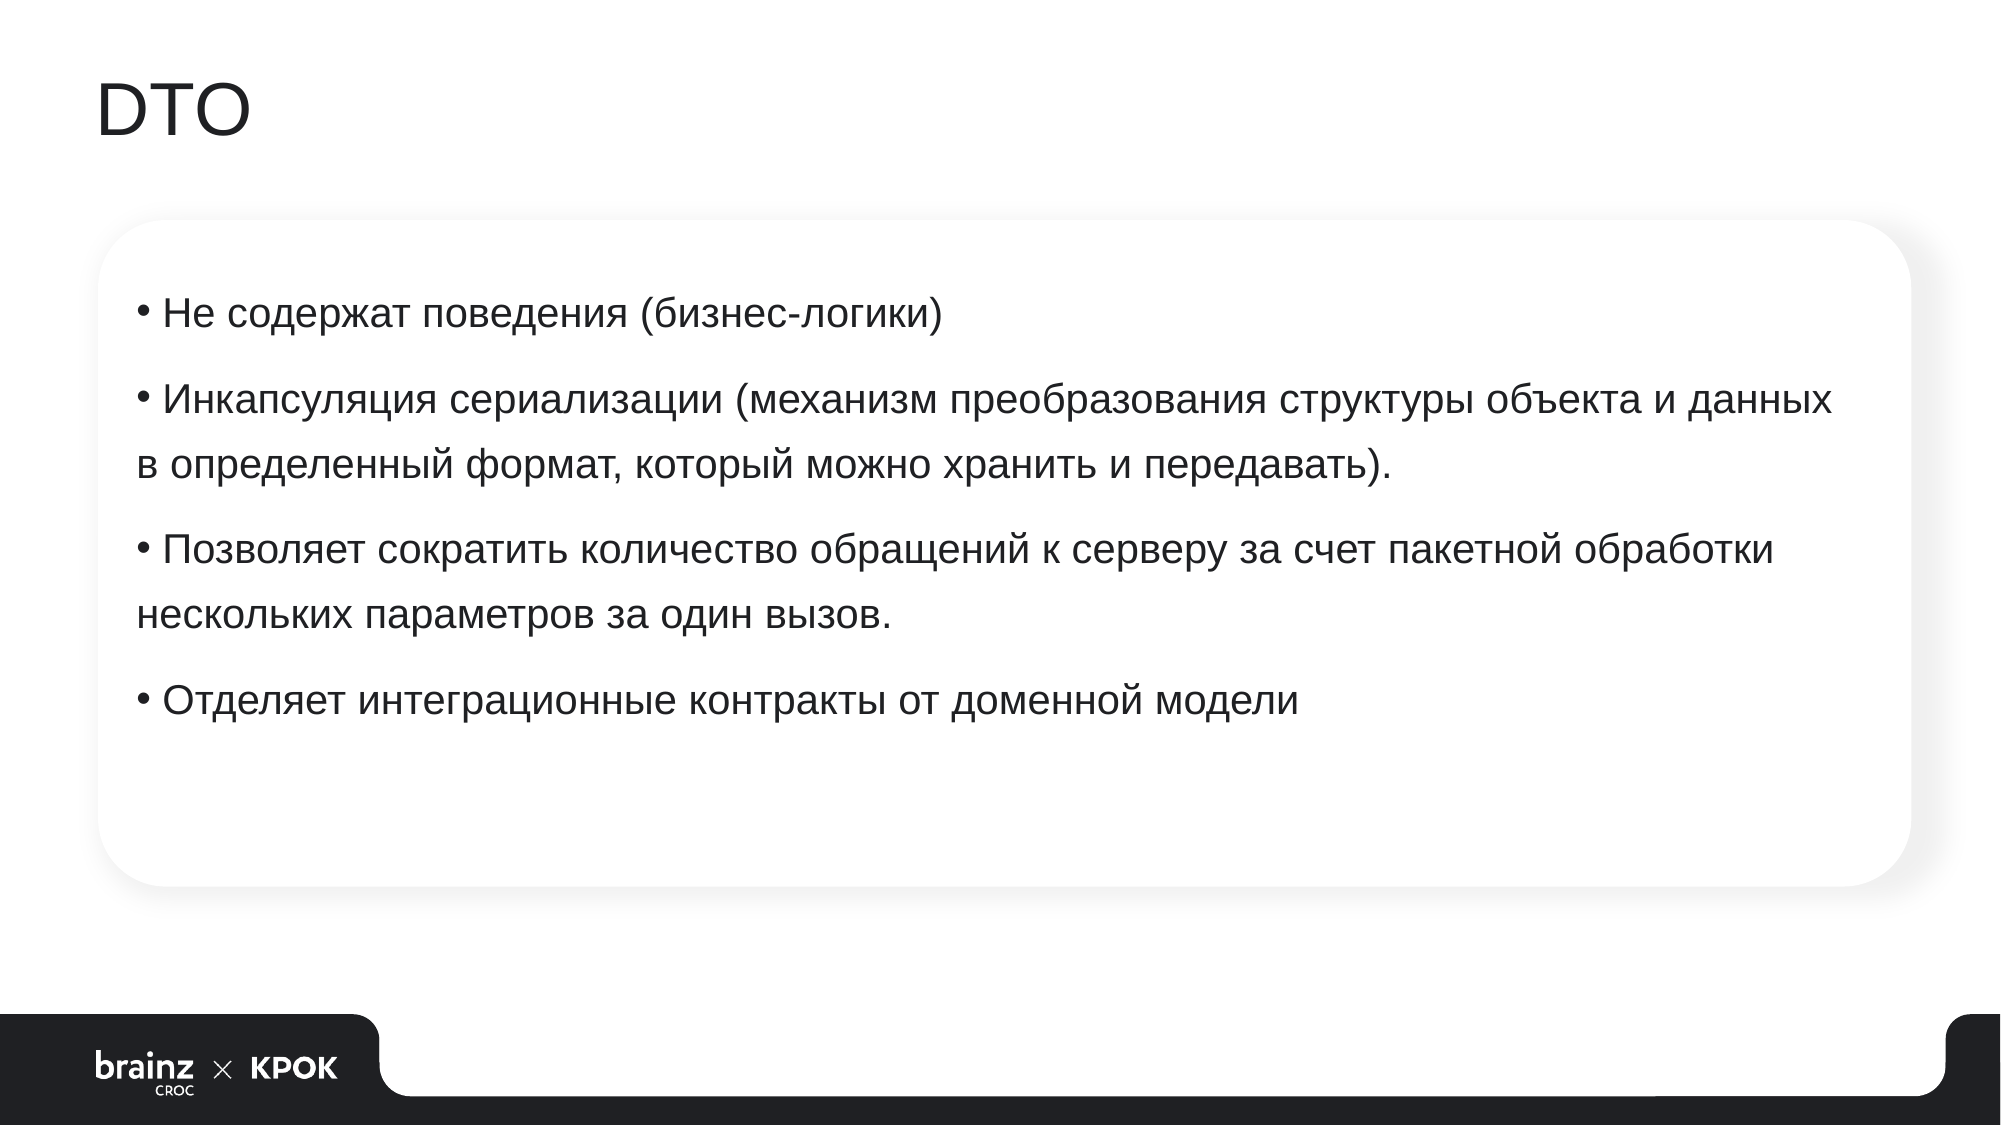

# DTO

 Не содержат поведения (бизнес-логики)
 Инкапсуляция сериализации (механизм преобразования структуры объекта и данных в определенный формат, который можно хранить и передавать).
 Позволяет сократить количество обращений к серверу за счет пакетной обработки нескольких параметров за один вызов.
 Отделяет интеграционные контракты от доменной модели